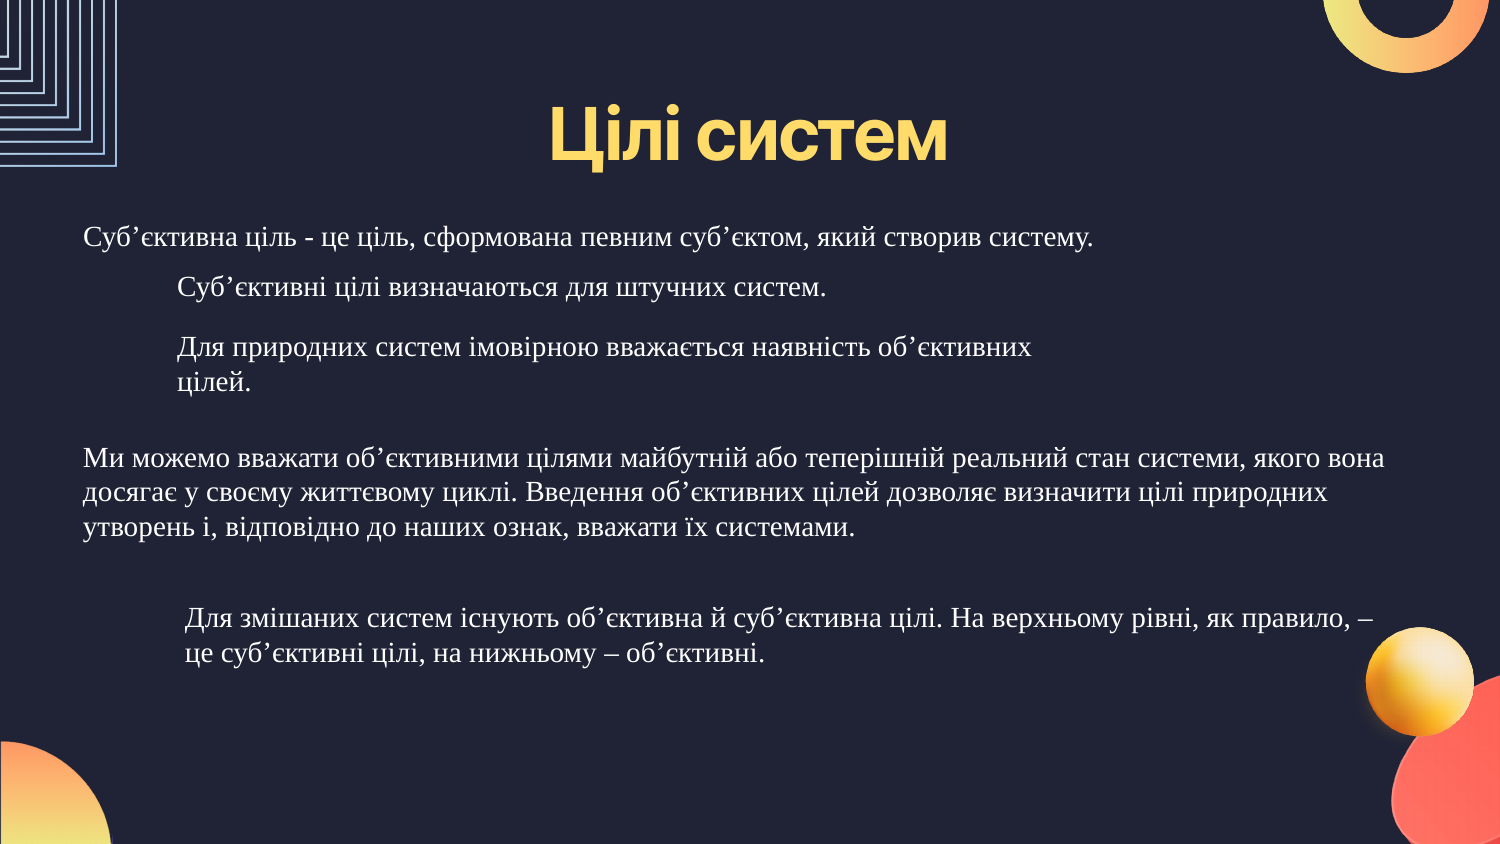

# Цілі систем
Суб’єктивна ціль - це ціль, сформована певним суб’єктом, який створив систему.
Суб’єктивні цілі визначаються для штучних систем.
Для природних систем імовірною вважається наявність об’єктивних цілей.
Ми можемо вважати об’єктивними цілями майбутній або теперішній реальний стан системи, якого вона досягає у своєму життєвому циклі. Введення об’єктивних цілей дозволяє визначити цілі природних утворень і, відповідно до наших ознак, вважати їх системами.
Для змішаних систем існують об’єктивна й суб’єктивна цілі. На верхньому рівні, як правило, – це суб’єктивні цілі, на нижньому – об’єктивні.